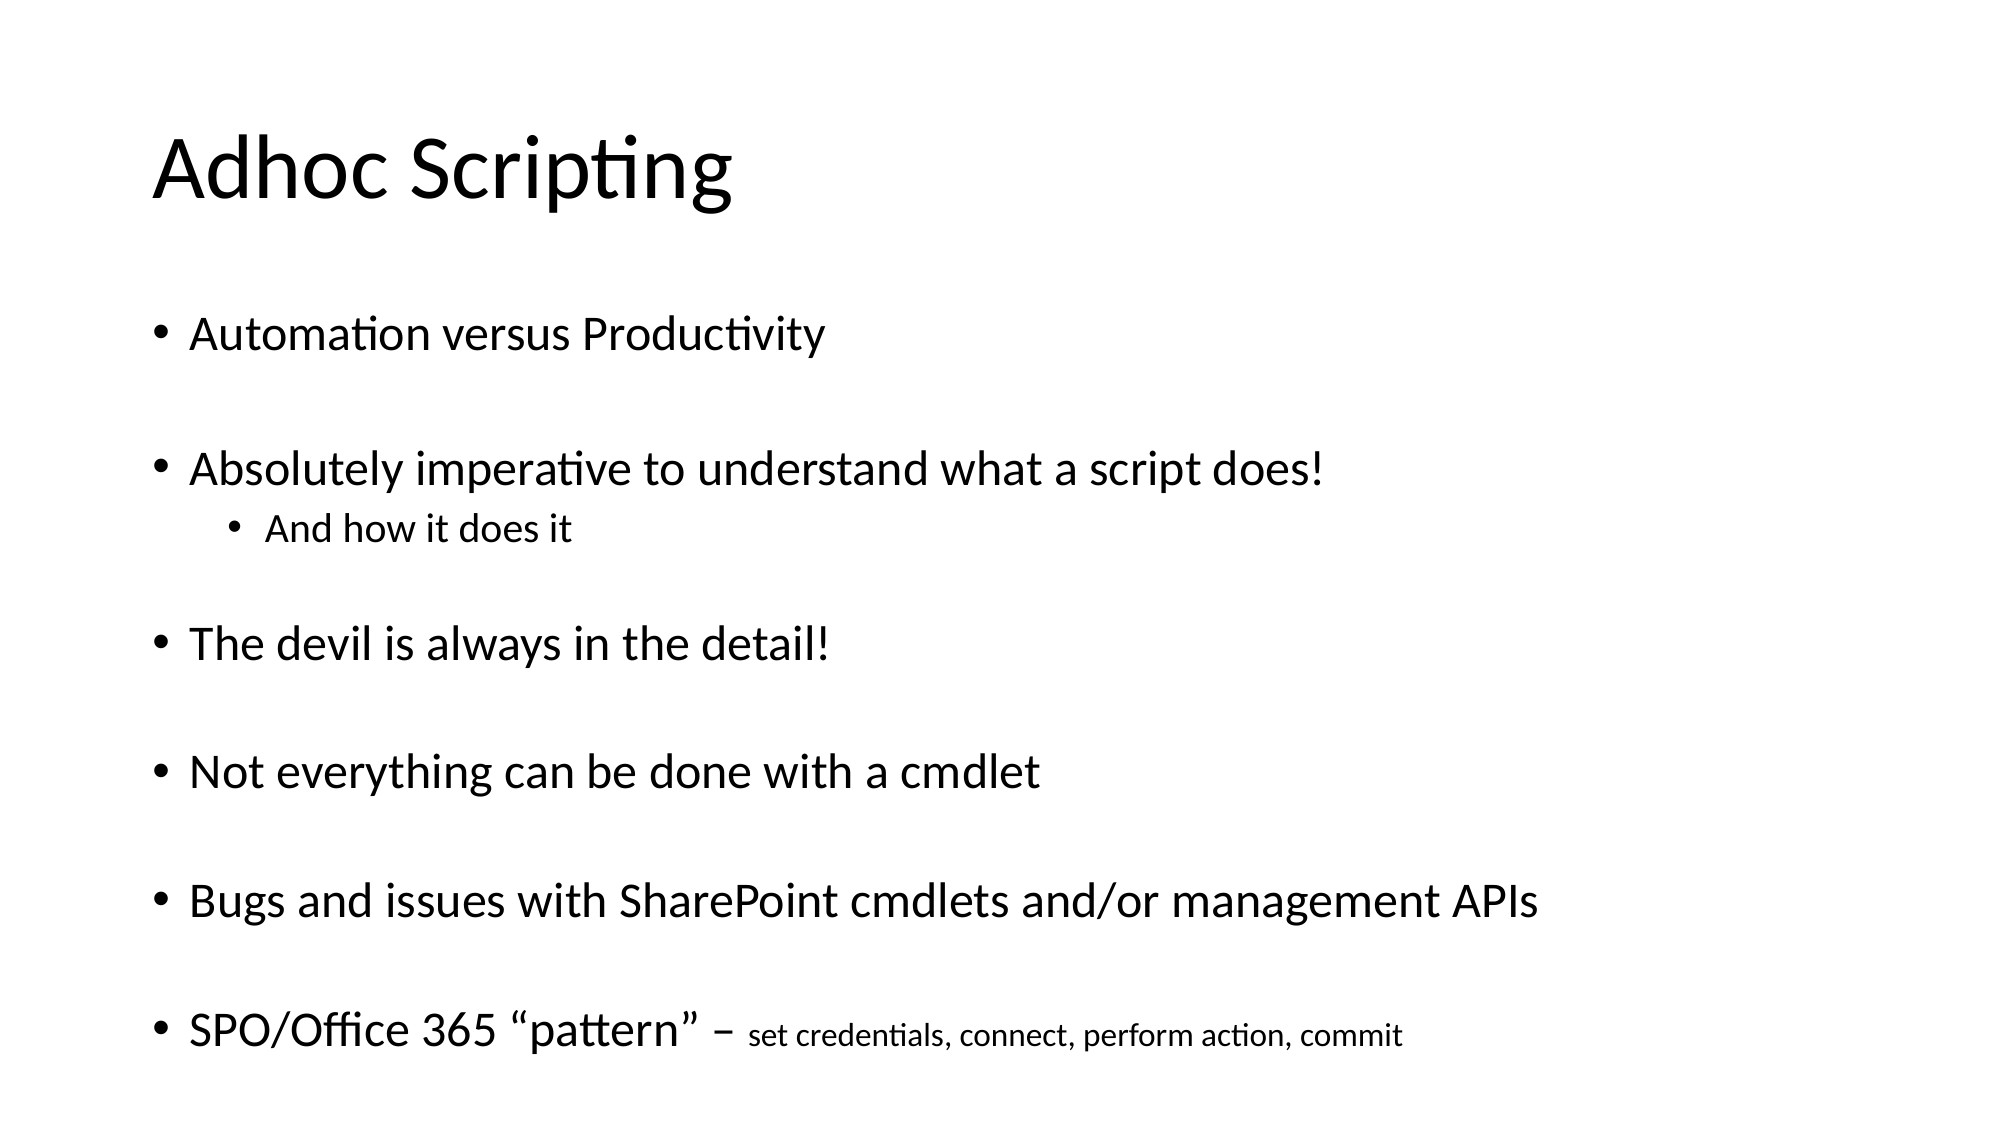

# Adhoc Scripting
Automation versus Productivity
Absolutely imperative to understand what a script does!
And how it does it
The devil is always in the detail!
Not everything can be done with a cmdlet
Bugs and issues with SharePoint cmdlets and/or management APIs
SPO/Office 365 “pattern” – set credentials, connect, perform action, commit